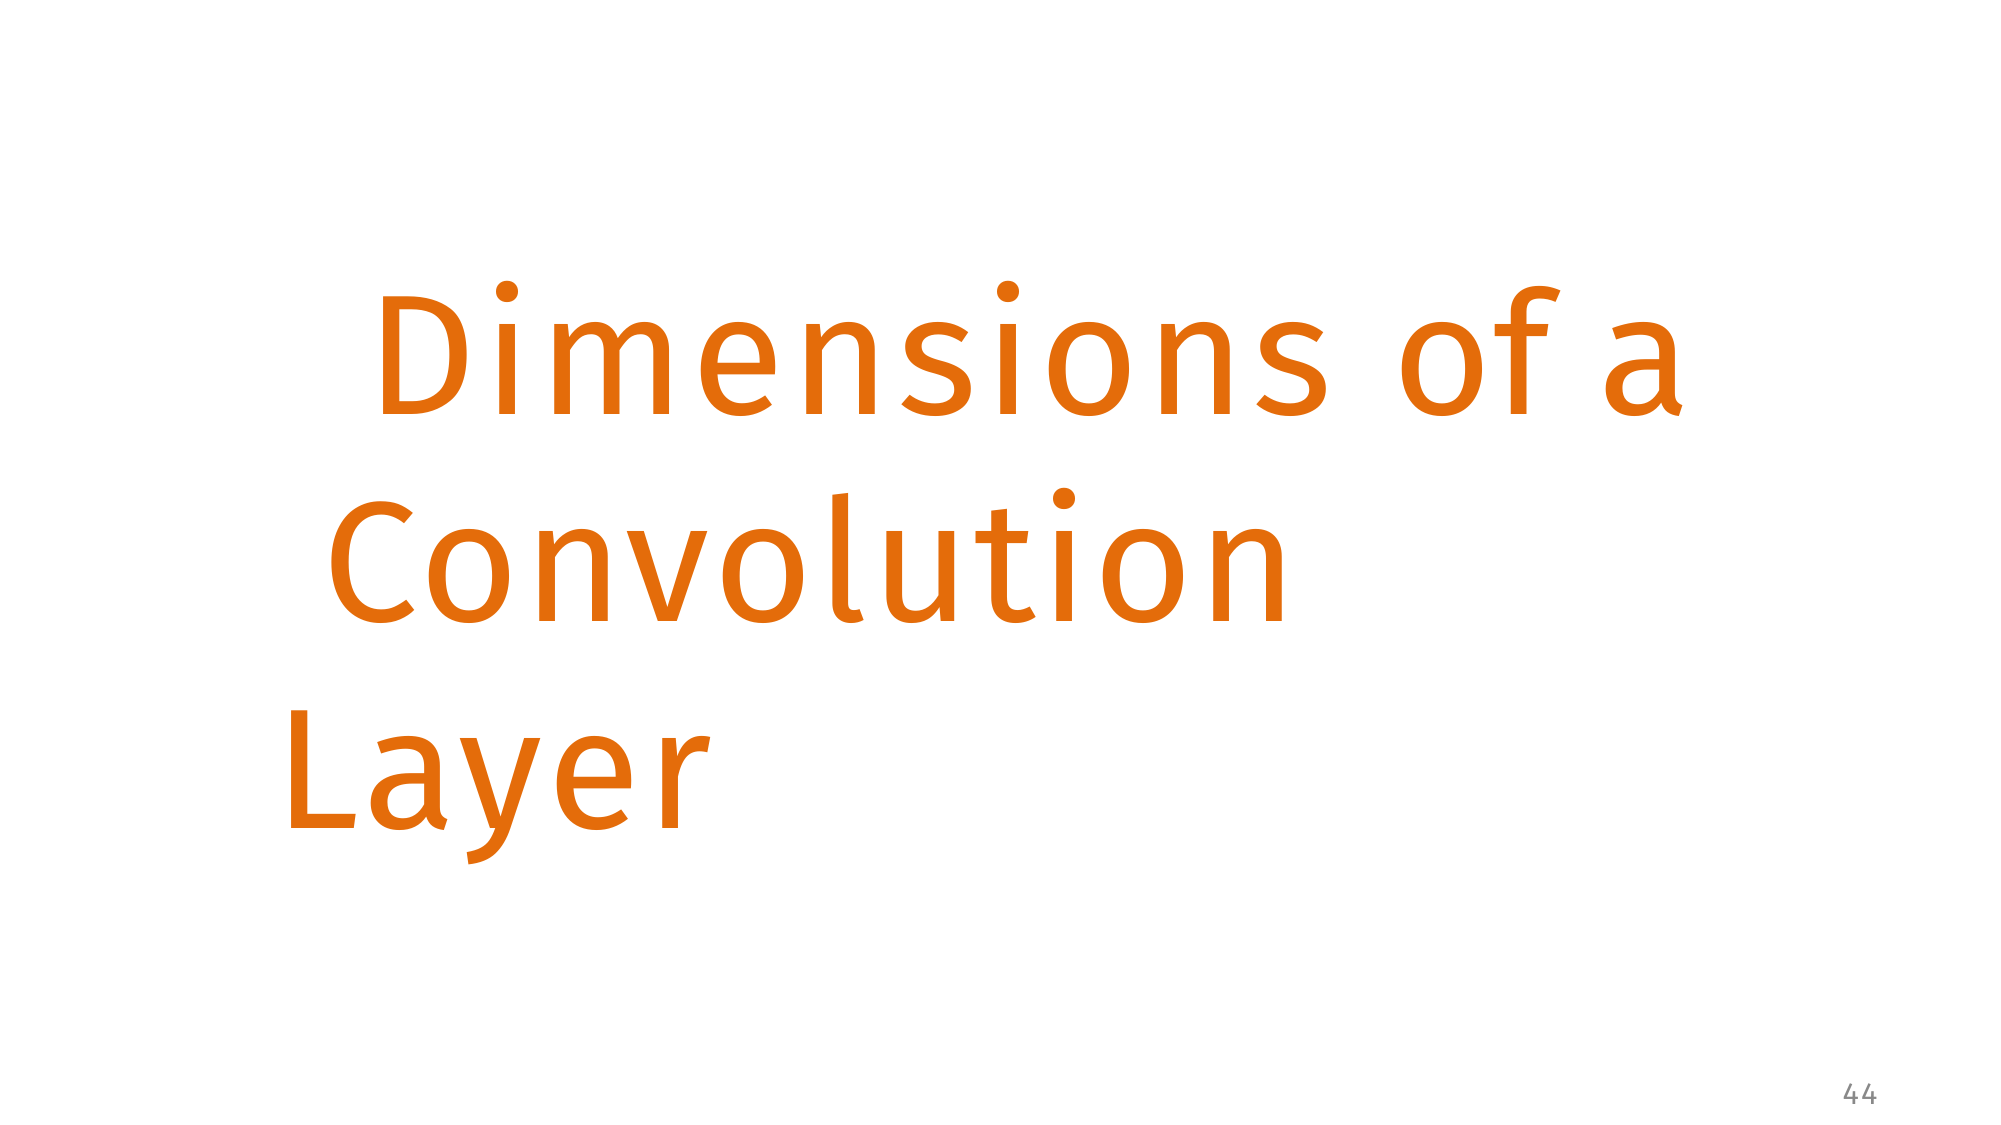

# Dimensions of a  Convolution Layer
44
I2DL: Prof. Niessner, Prof. Leal-Taixé